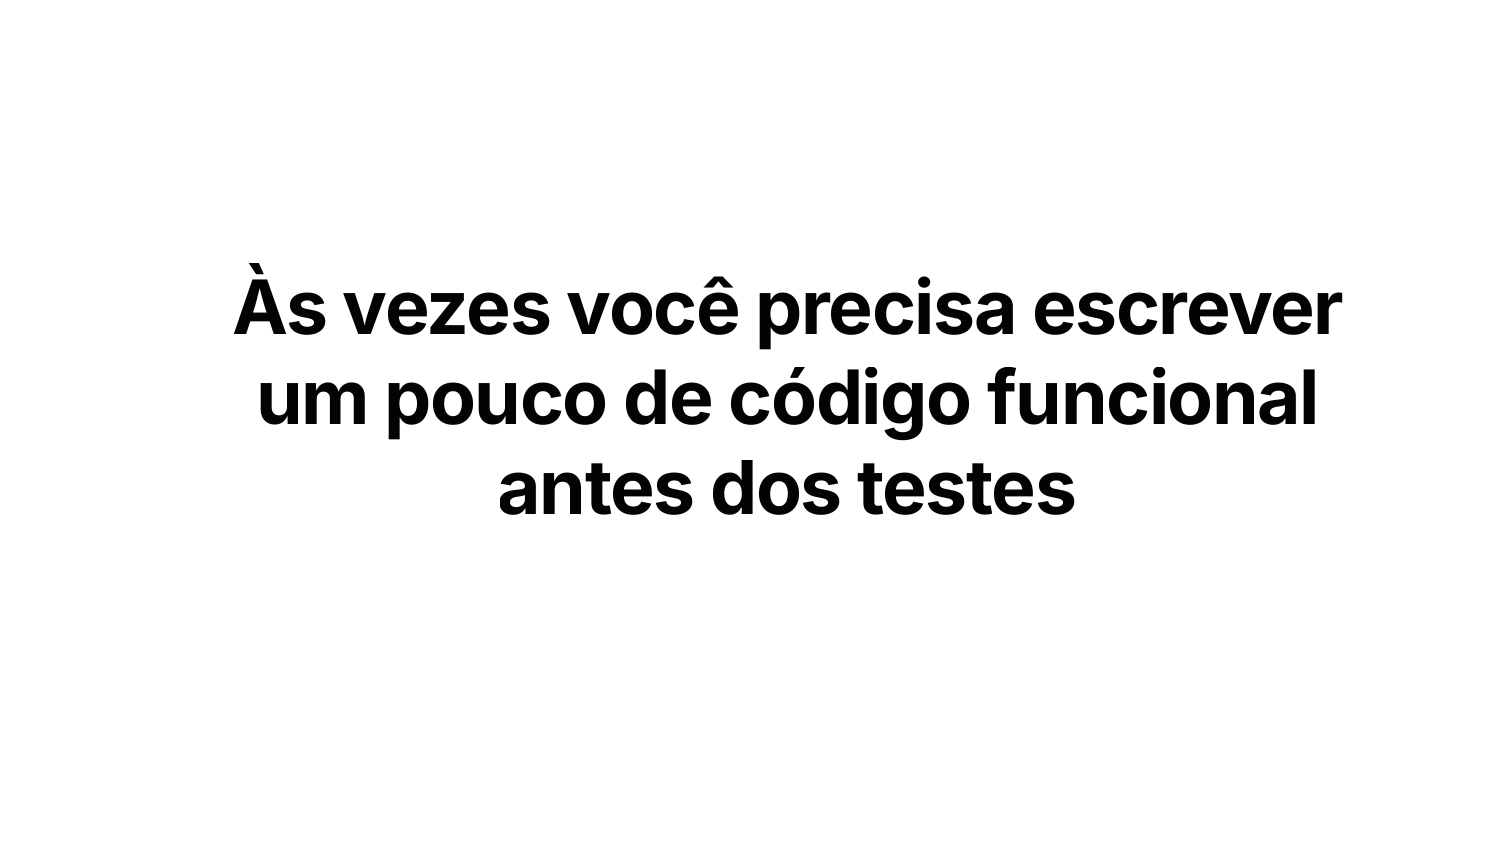

Às vezes você precisa escrever um pouco de código funcional antes dos testes